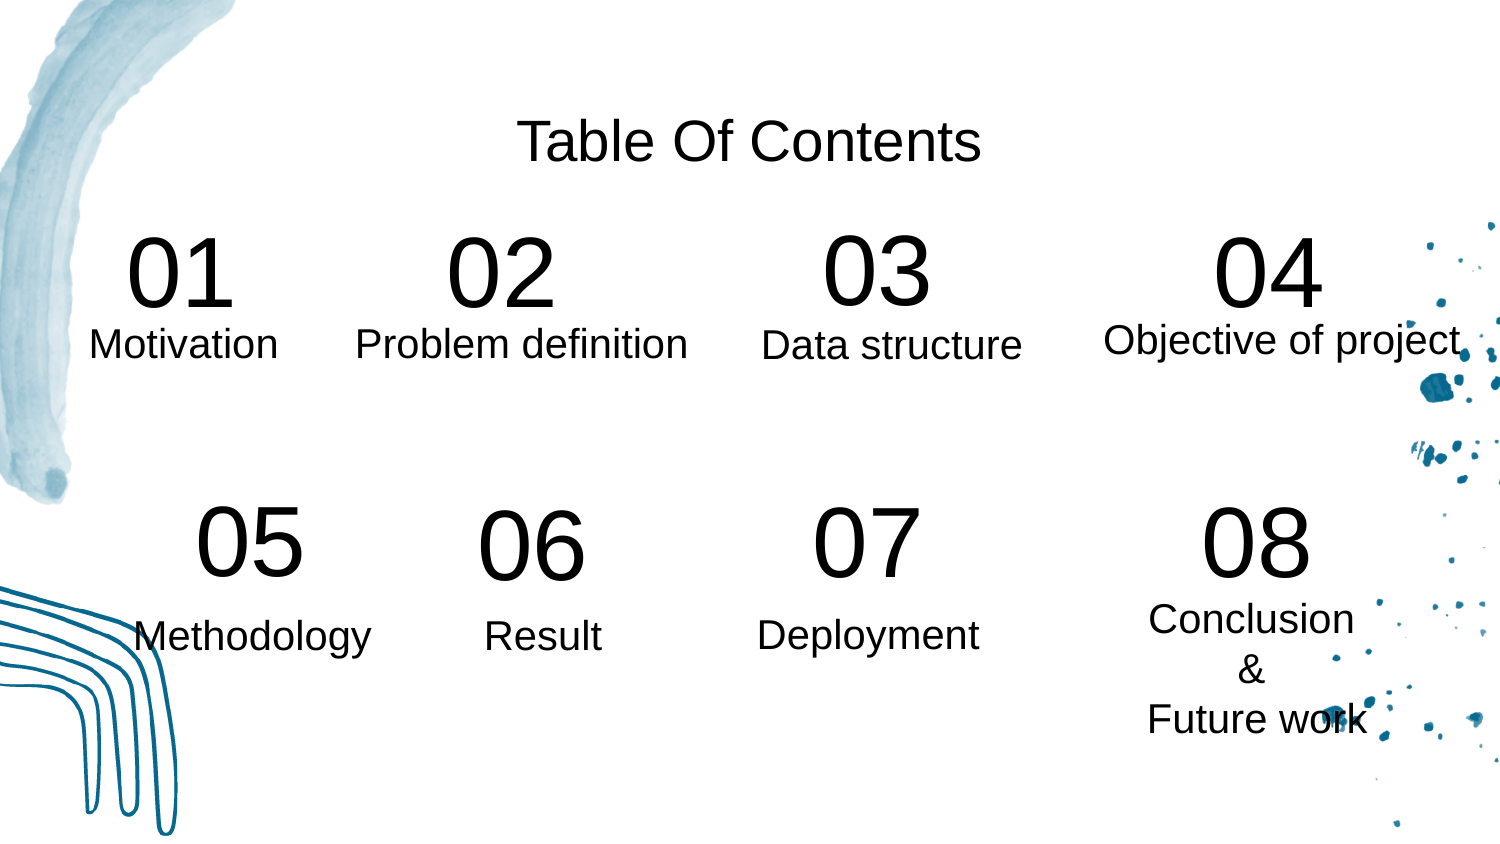

# Table Of Contents
03
01
02
04
Objective of project
Problem definition
Motivation
Data structure
05
07
08
06
Deployment
Methodology
Result
Conclusion
&
Future work